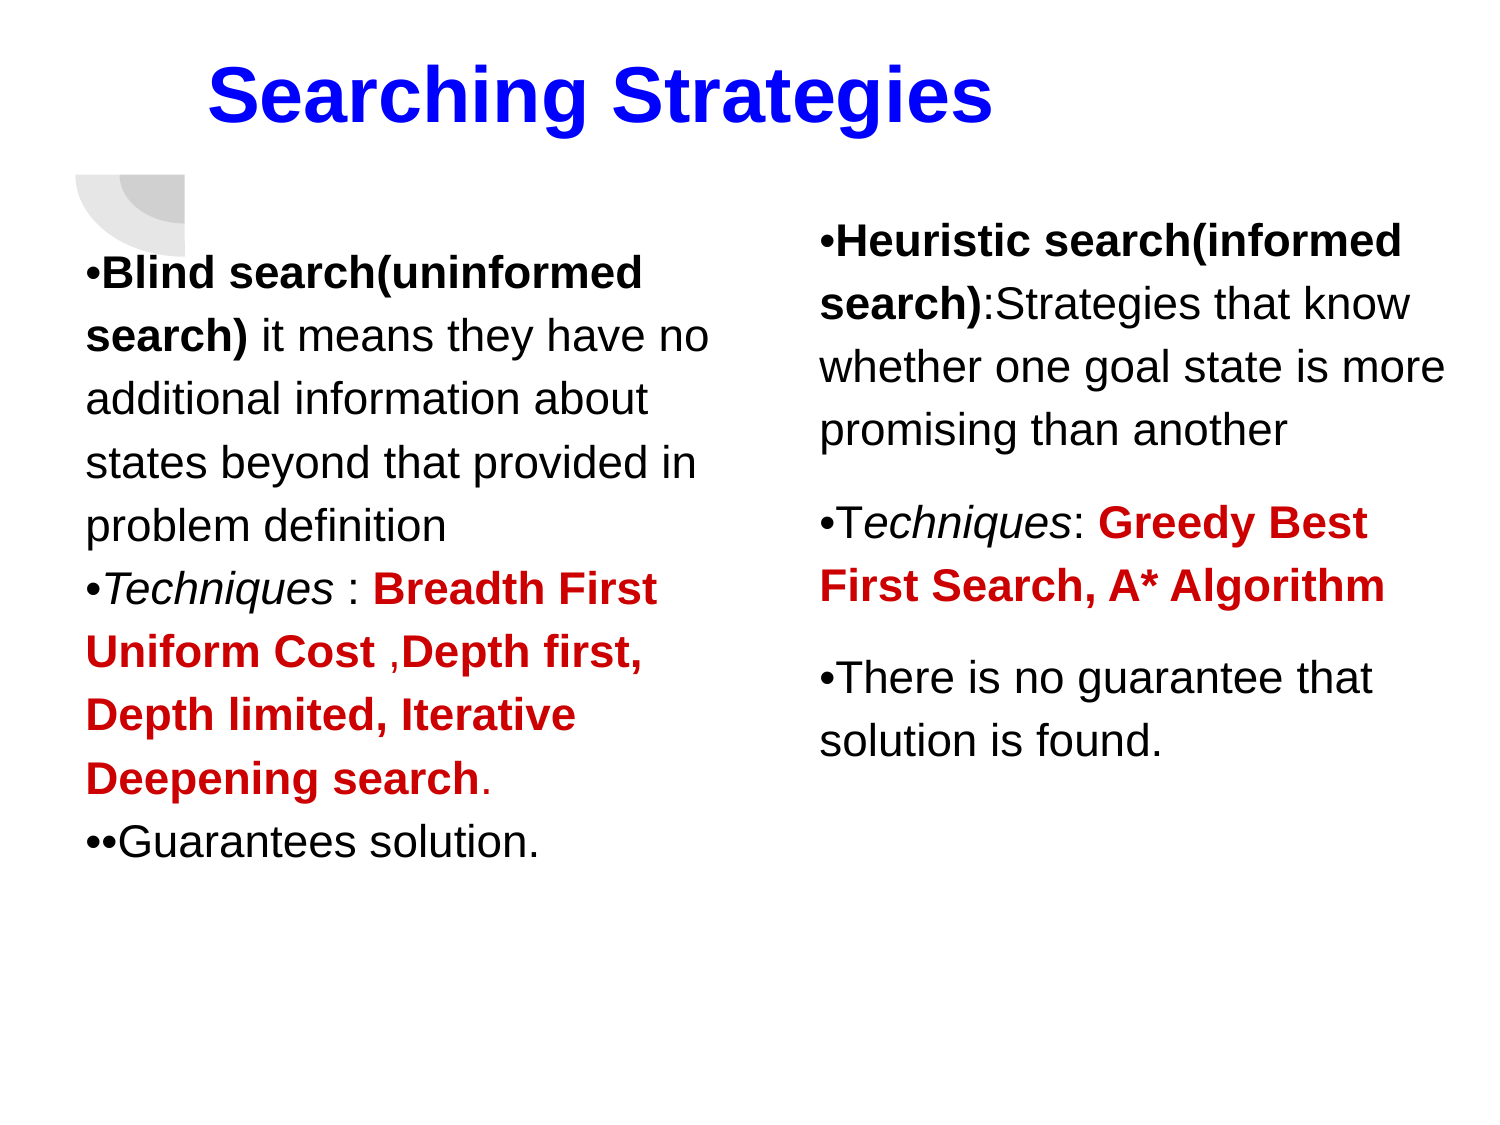

# Searching Strategies
•Heuristic search(informed search):Strategies that know whether one goal state is more promising than another
•Techniques: Greedy Best First Search, A* Algorithm
•There is no guarantee that solution is found.

•Blind search(uninformed search) it means they have no additional information about states beyond that provided in problem definition
•Techniques : Breadth First Uniform Cost ,Depth first, Depth limited, Iterative Deepening search.
••Guarantees solution.